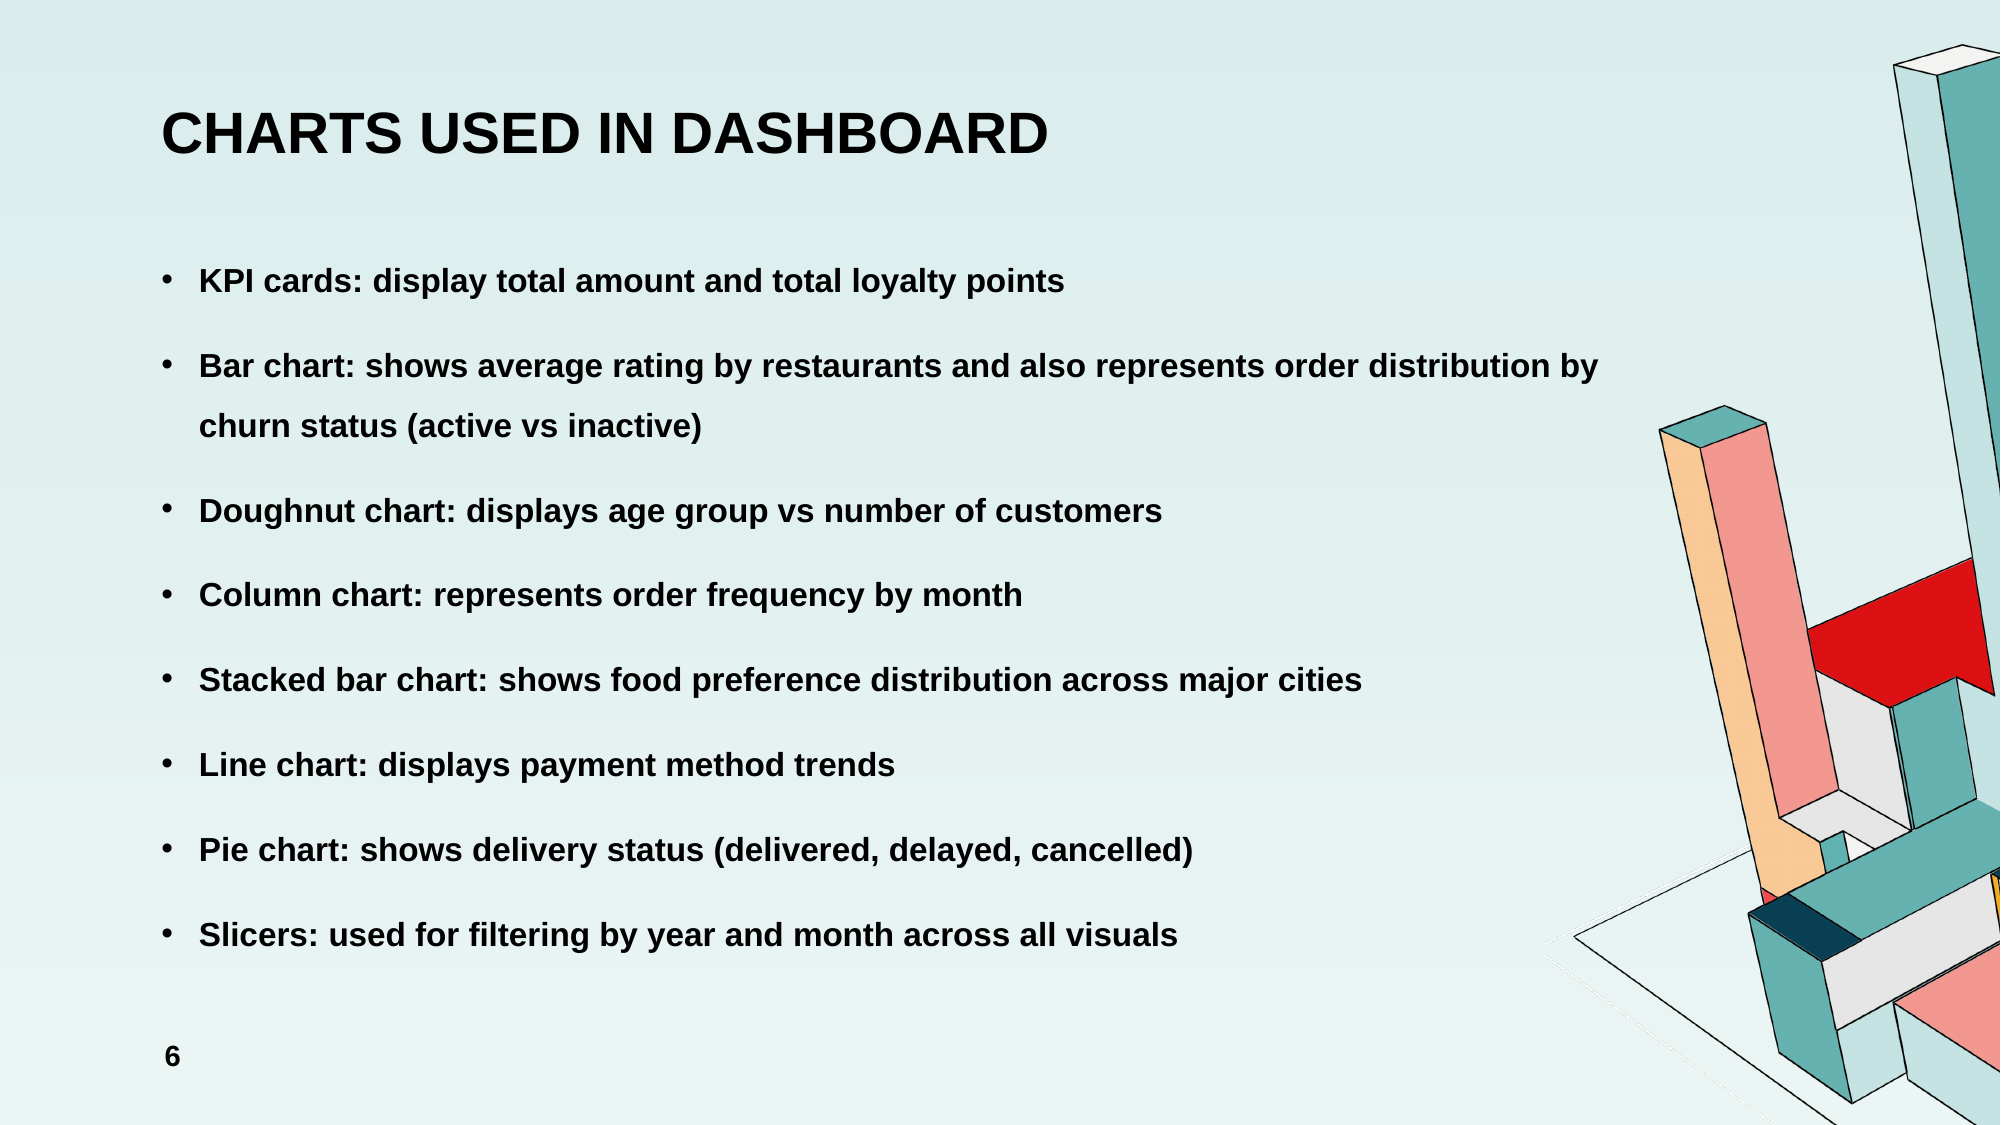

# Charts Used in Dashboard
KPI cards: display total amount and total loyalty points
Bar chart: shows average rating by restaurants and also represents order distribution by churn status (active vs inactive)
Doughnut chart: displays age group vs number of customers
Column chart: represents order frequency by month
Stacked bar chart: shows food preference distribution across major cities
Line chart: displays payment method trends
Pie chart: shows delivery status (delivered, delayed, cancelled)
Slicers: used for filtering by year and month across all visuals

6